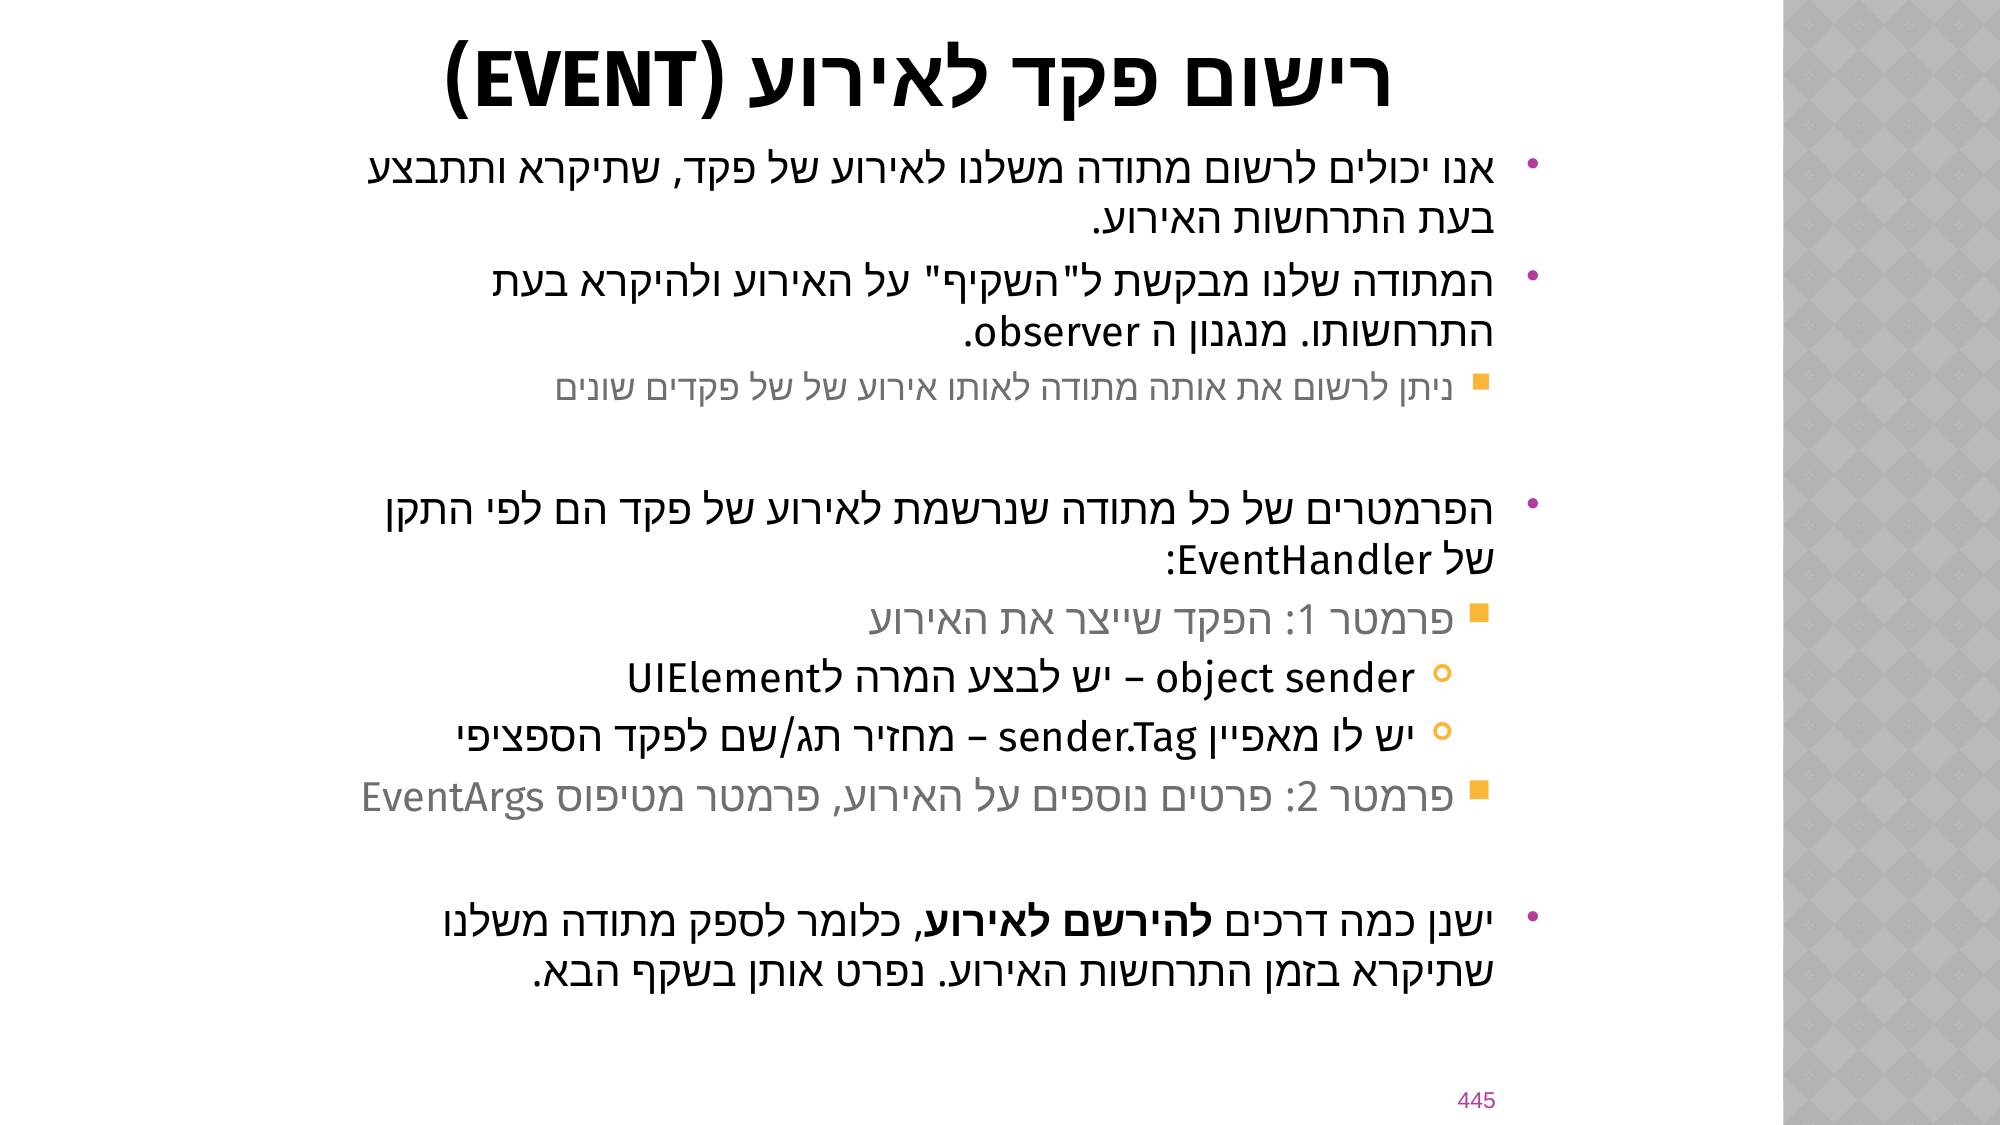

# רישום פקד לאירוע (event)
אנו יכולים לרשום מתודה משלנו לאירוע של פקד, שתיקרא ותתבצע בעת התרחשות האירוע.
המתודה שלנו מבקשת ל"השקיף" על האירוע ולהיקרא בעת התרחשותו. מנגנון ה observer.
ניתן לרשום את אותה מתודה לאותו אירוע של של פקדים שונים

הפרמטרים של כל מתודה שנרשמת לאירוע של פקד הם לפי התקן של EventHandler:
פרמטר 1: הפקד שייצר את האירוע
object sender – יש לבצע המרה לUIElement
יש לו מאפיין sender.Tag – מחזיר תג/שם לפקד הספציפי
פרמטר 2: פרטים נוספים על האירוע, פרמטר מטיפוס EventArgs

ישנן כמה דרכים להירשם לאירוע, כלומר לספק מתודה משלנו שתיקרא בזמן התרחשות האירוע. נפרט אותן בשקף הבא.
445